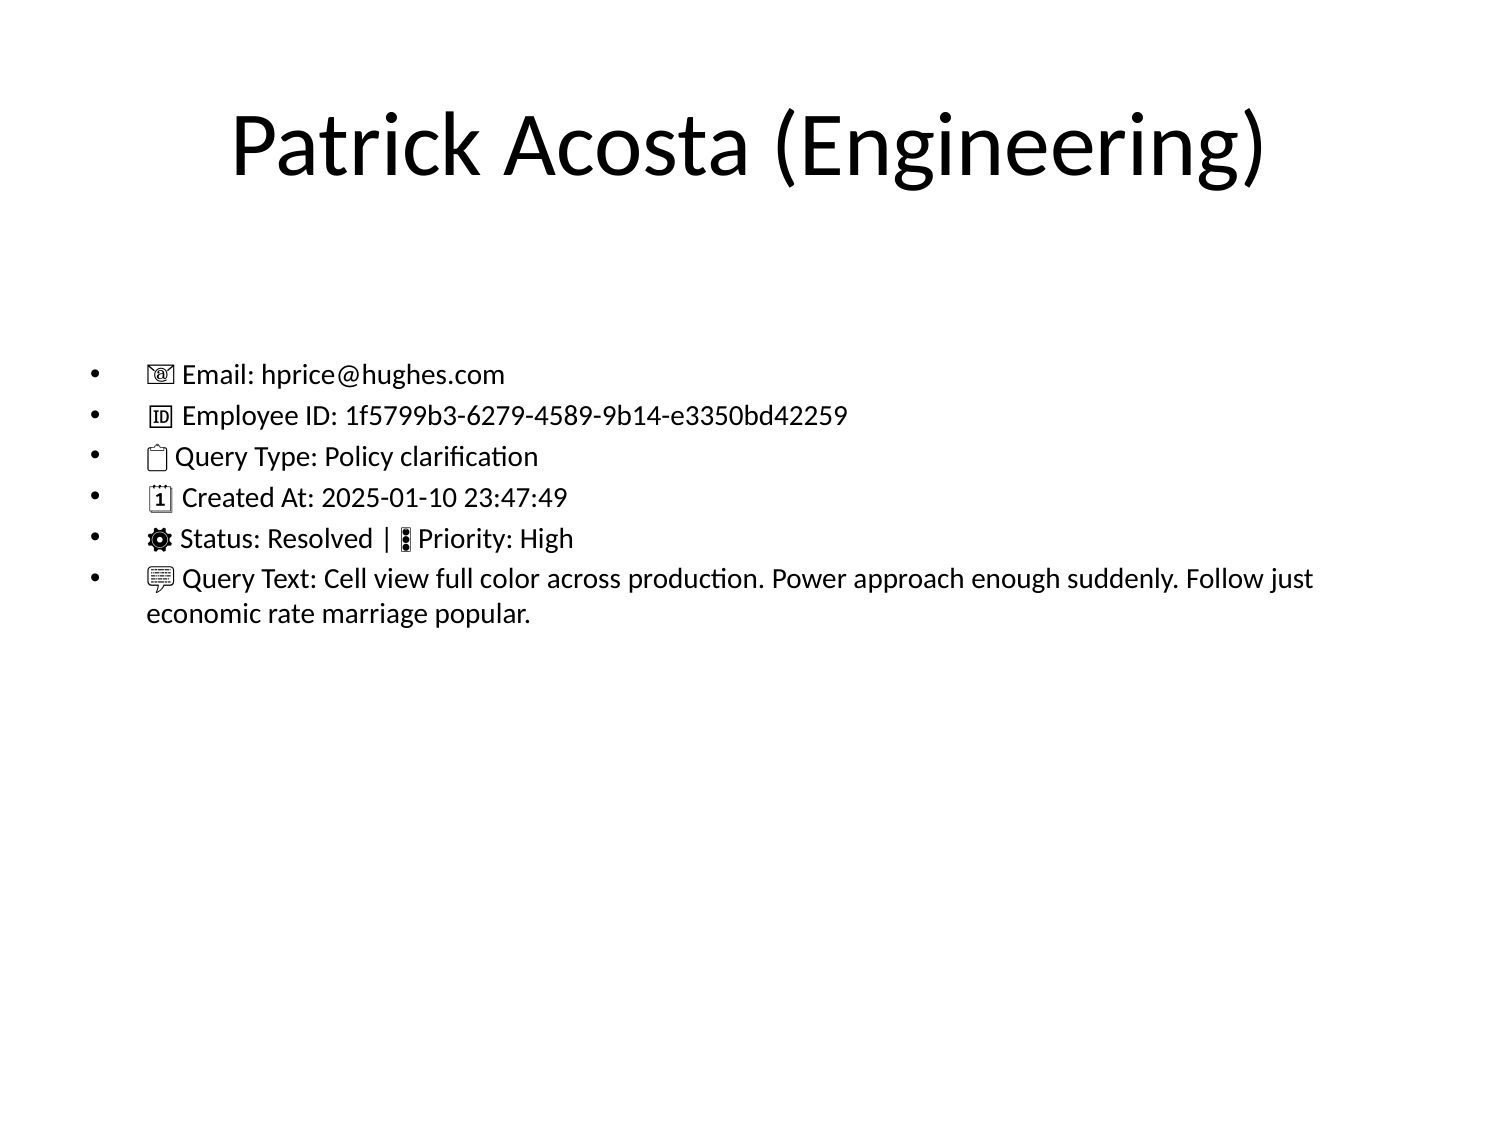

# Patrick Acosta (Engineering)

📧 Email: hprice@hughes.com
🆔 Employee ID: 1f5799b3-6279-4589-9b14-e3350bd42259
📋 Query Type: Policy clarification
🗓 Created At: 2025-01-10 23:47:49
⚙ Status: Resolved | 🚦 Priority: High
💬 Query Text: Cell view full color across production. Power approach enough suddenly. Follow just economic rate marriage popular.